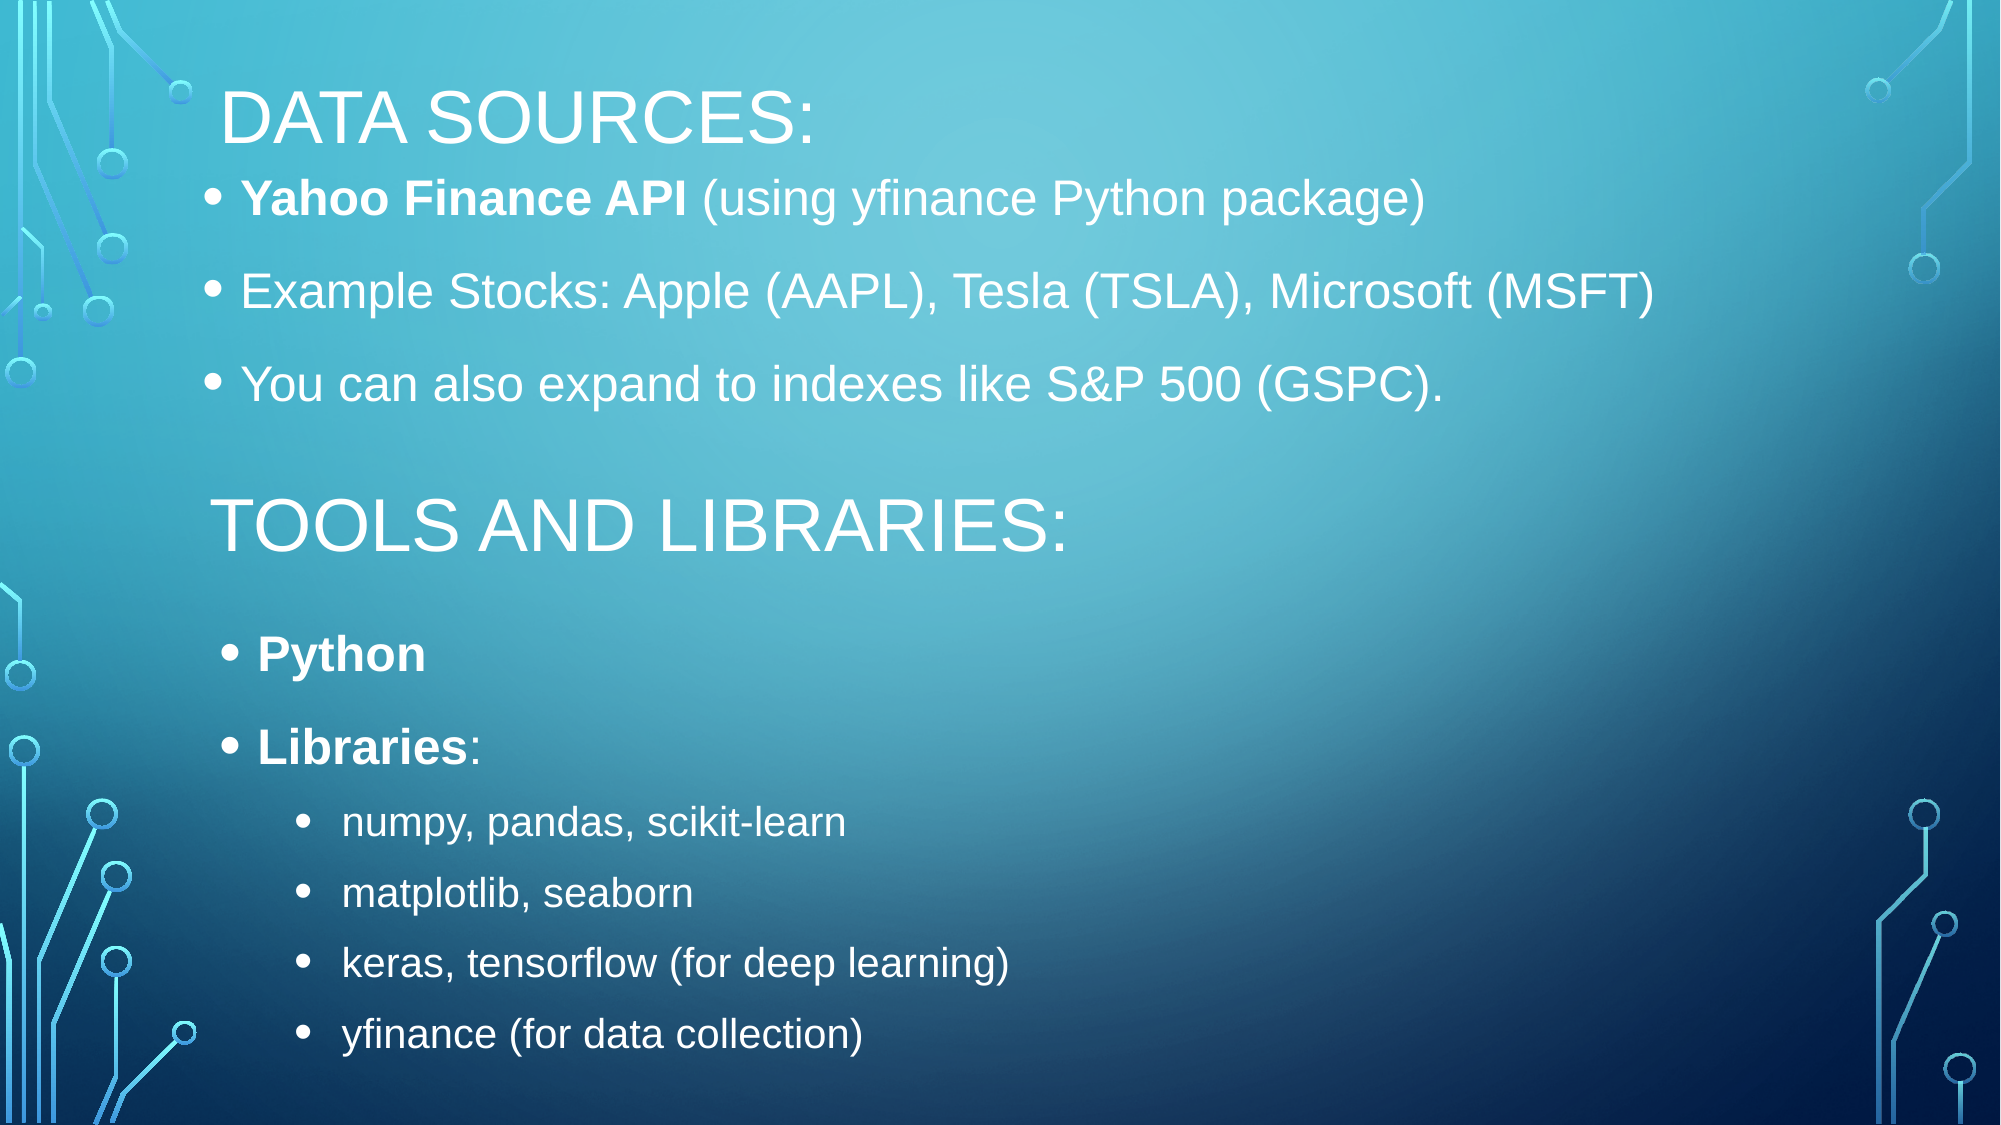

Data Sources:
Yahoo Finance API (using yfinance Python package)
Example Stocks: Apple (AAPL), Tesla (TSLA), Microsoft (MSFT)
You can also expand to indexes like S&P 500 (GSPC).

# Tools and Libraries:
Python
Libraries:
numpy, pandas, scikit-learn
matplotlib, seaborn
keras, tensorflow (for deep learning)
yfinance (for data collection)